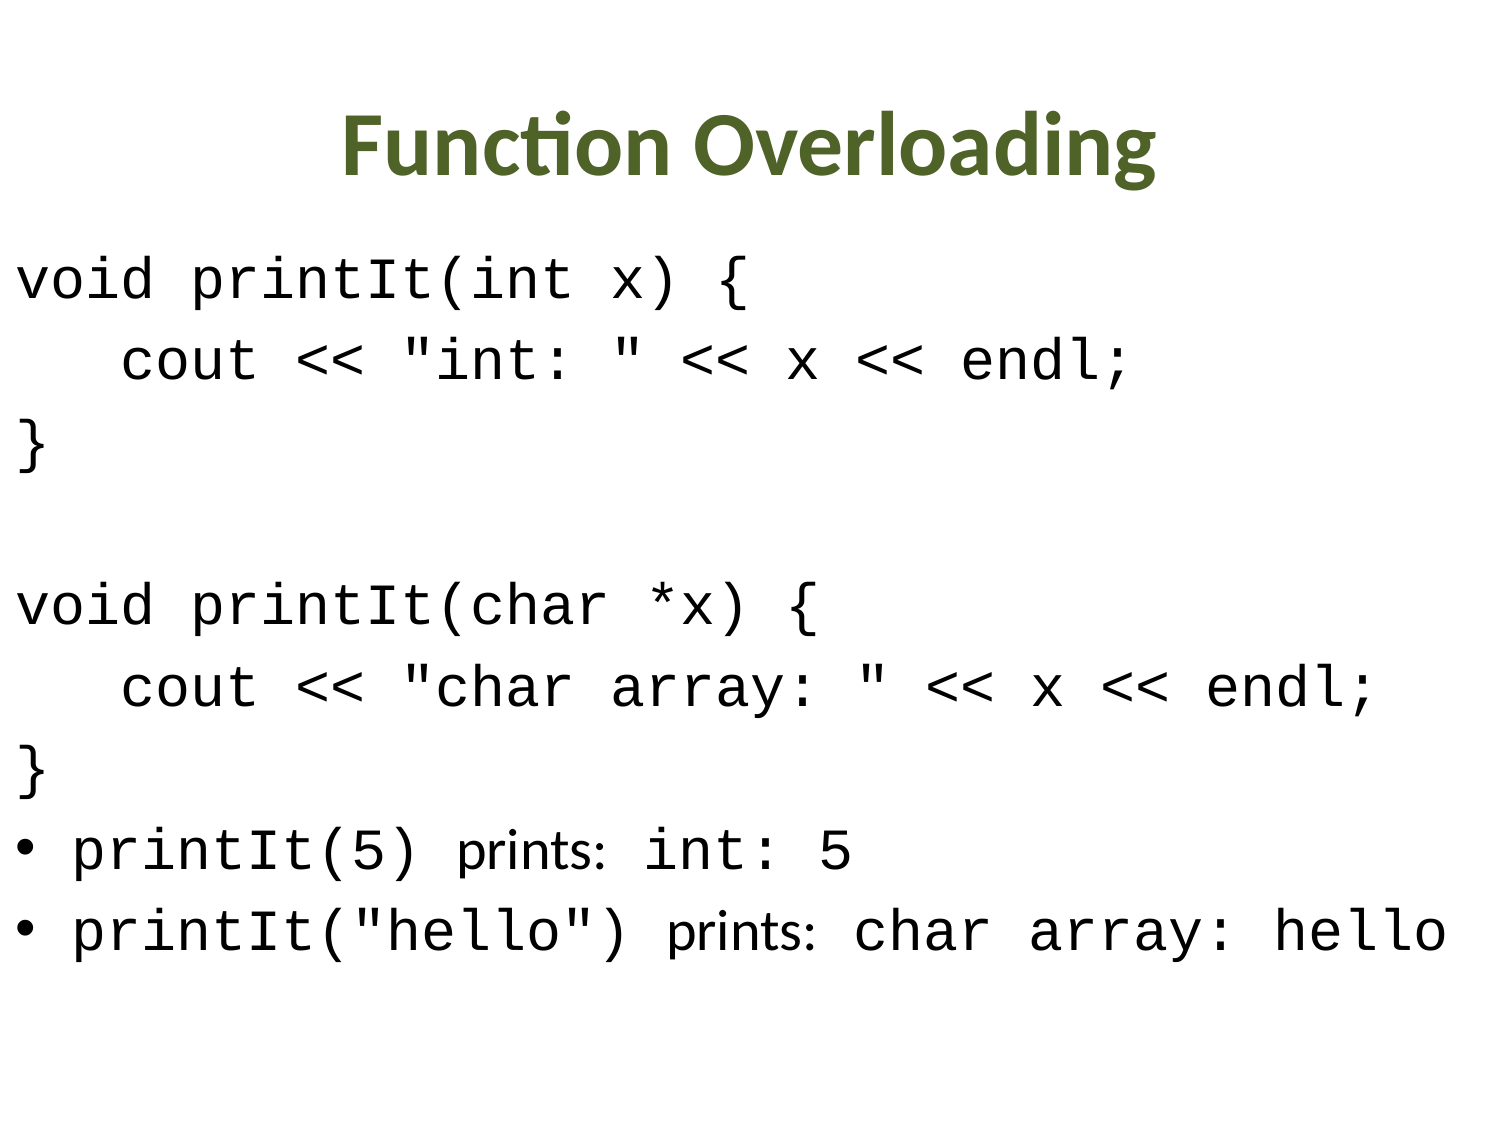

# Function Overloading
void printIt(int x) {
   cout << "int: " << x << endl;
}

void printIt(char *x) {
   cout << "char array: " << x << endl;
}
printIt(5) prints: int: 5
printIt("hello") prints: char array: hello